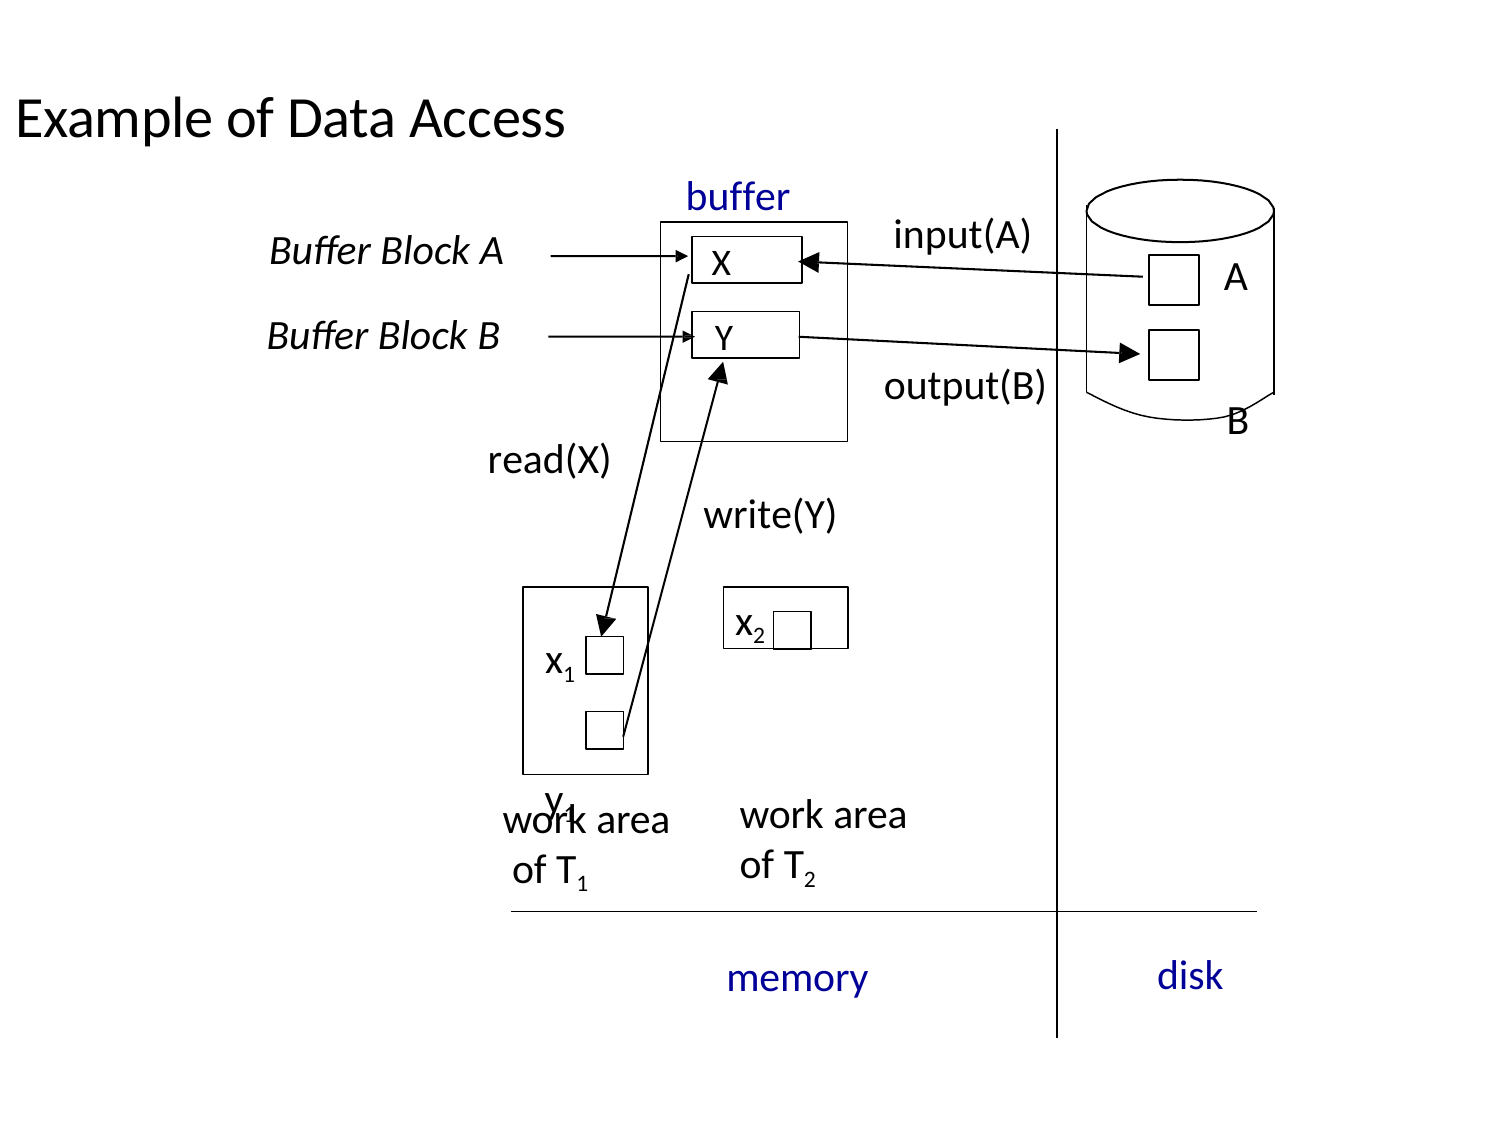

# Example of Data Access

buffer

input(A)

Buffer Block A

A  B
X

Buffer Block B
Y

output(B)

read(X)
write(Y)

x2

x1  y1

work area
of T2
work area  of T1

disk
memory